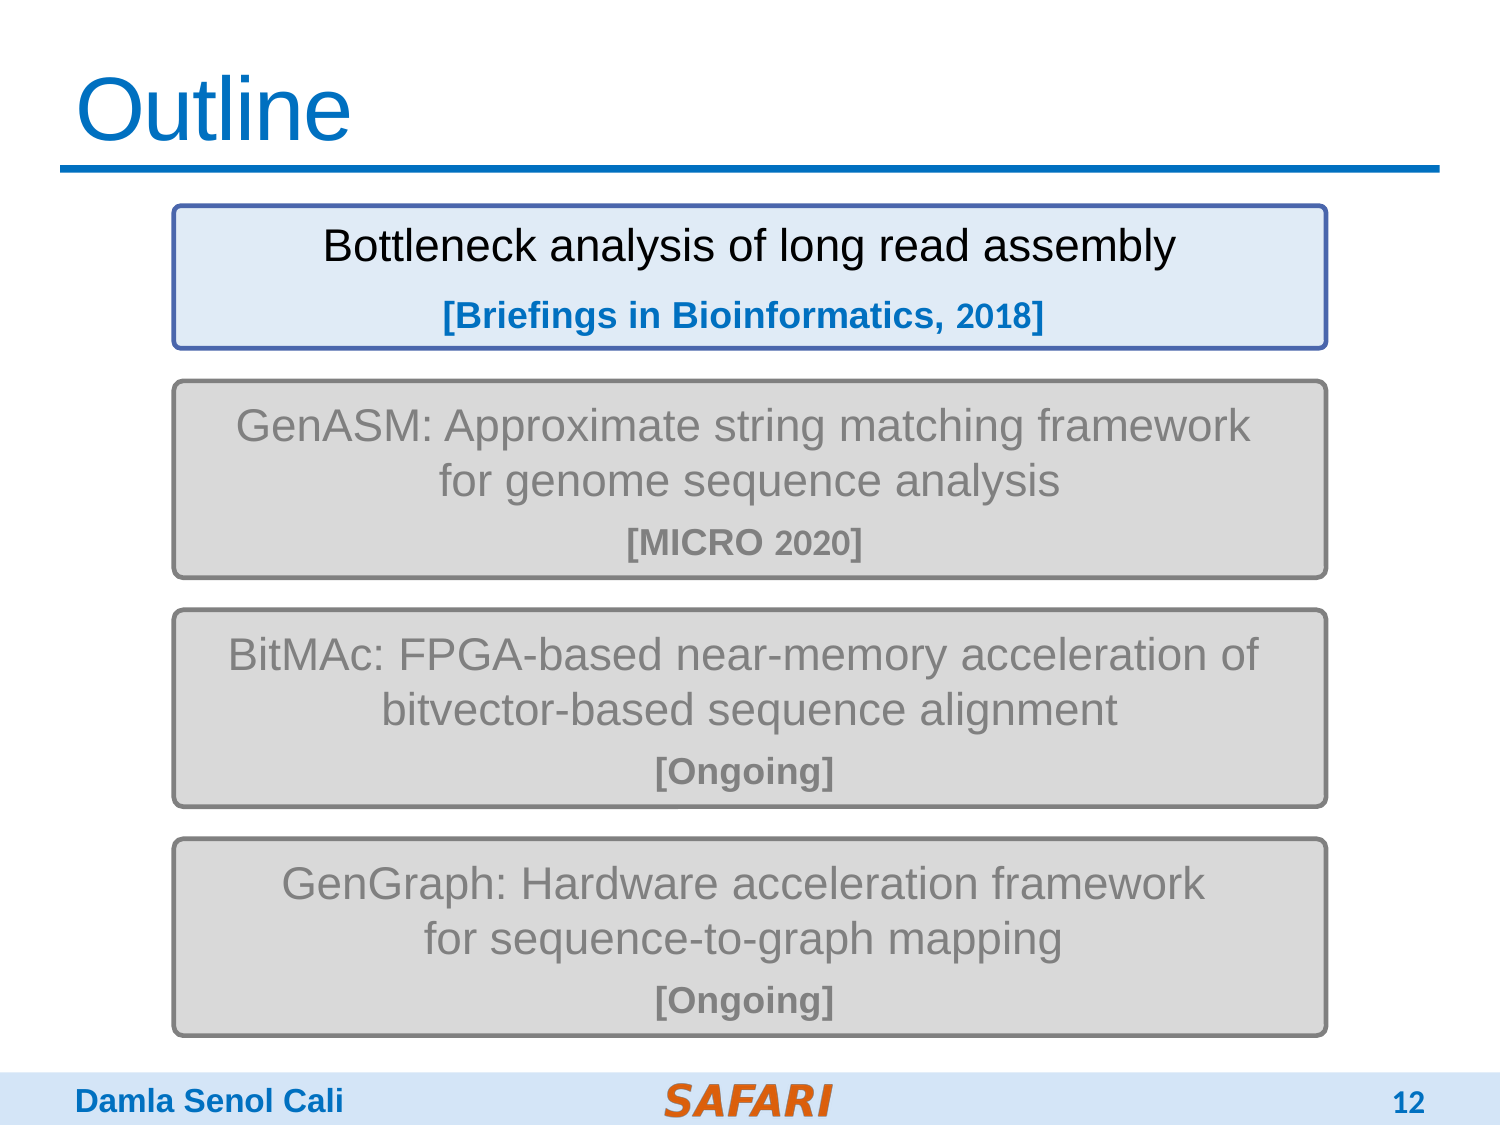

# Outline
Bottleneck analysis of long read assembly
[Briefings in Bioinformatics, 2018]
GenASM: Approximate string matching framework
for genome sequence analysis
[MICRO 2020]
BitMAc: FPGA-based near-memory acceleration of  bitvector-based sequence alignment
[Ongoing]
GenGraph: Hardware acceleration framework
for sequence-to-graph mapping
[Ongoing]
12